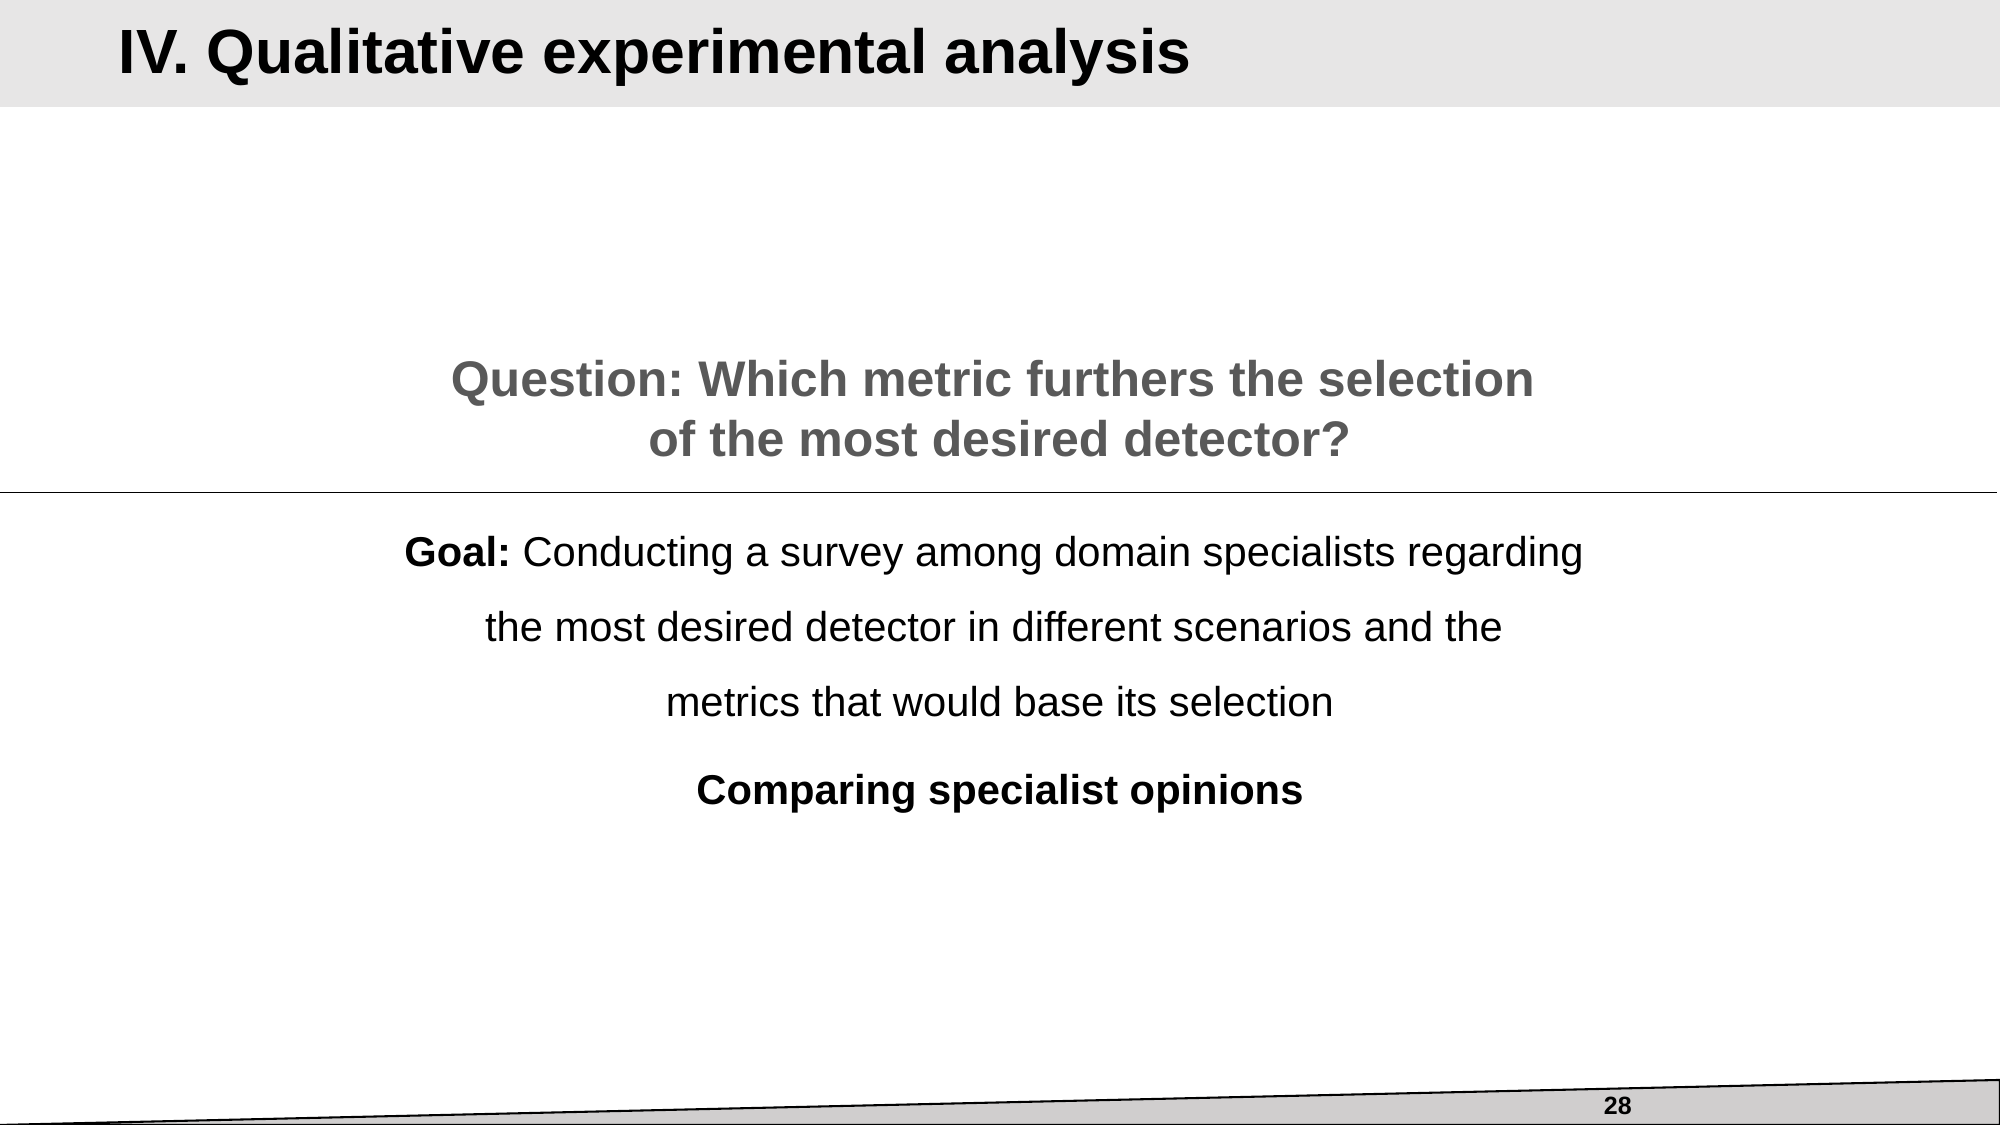

IV. Qualitative experimental analysis
Question: Which metric furthers the selection
of the most desired detector?

Goal: Conducting a survey among domain specialists regarding
the most desired detector in different scenarios and the
metrics that would base its selection
Comparing specialist opinions
28